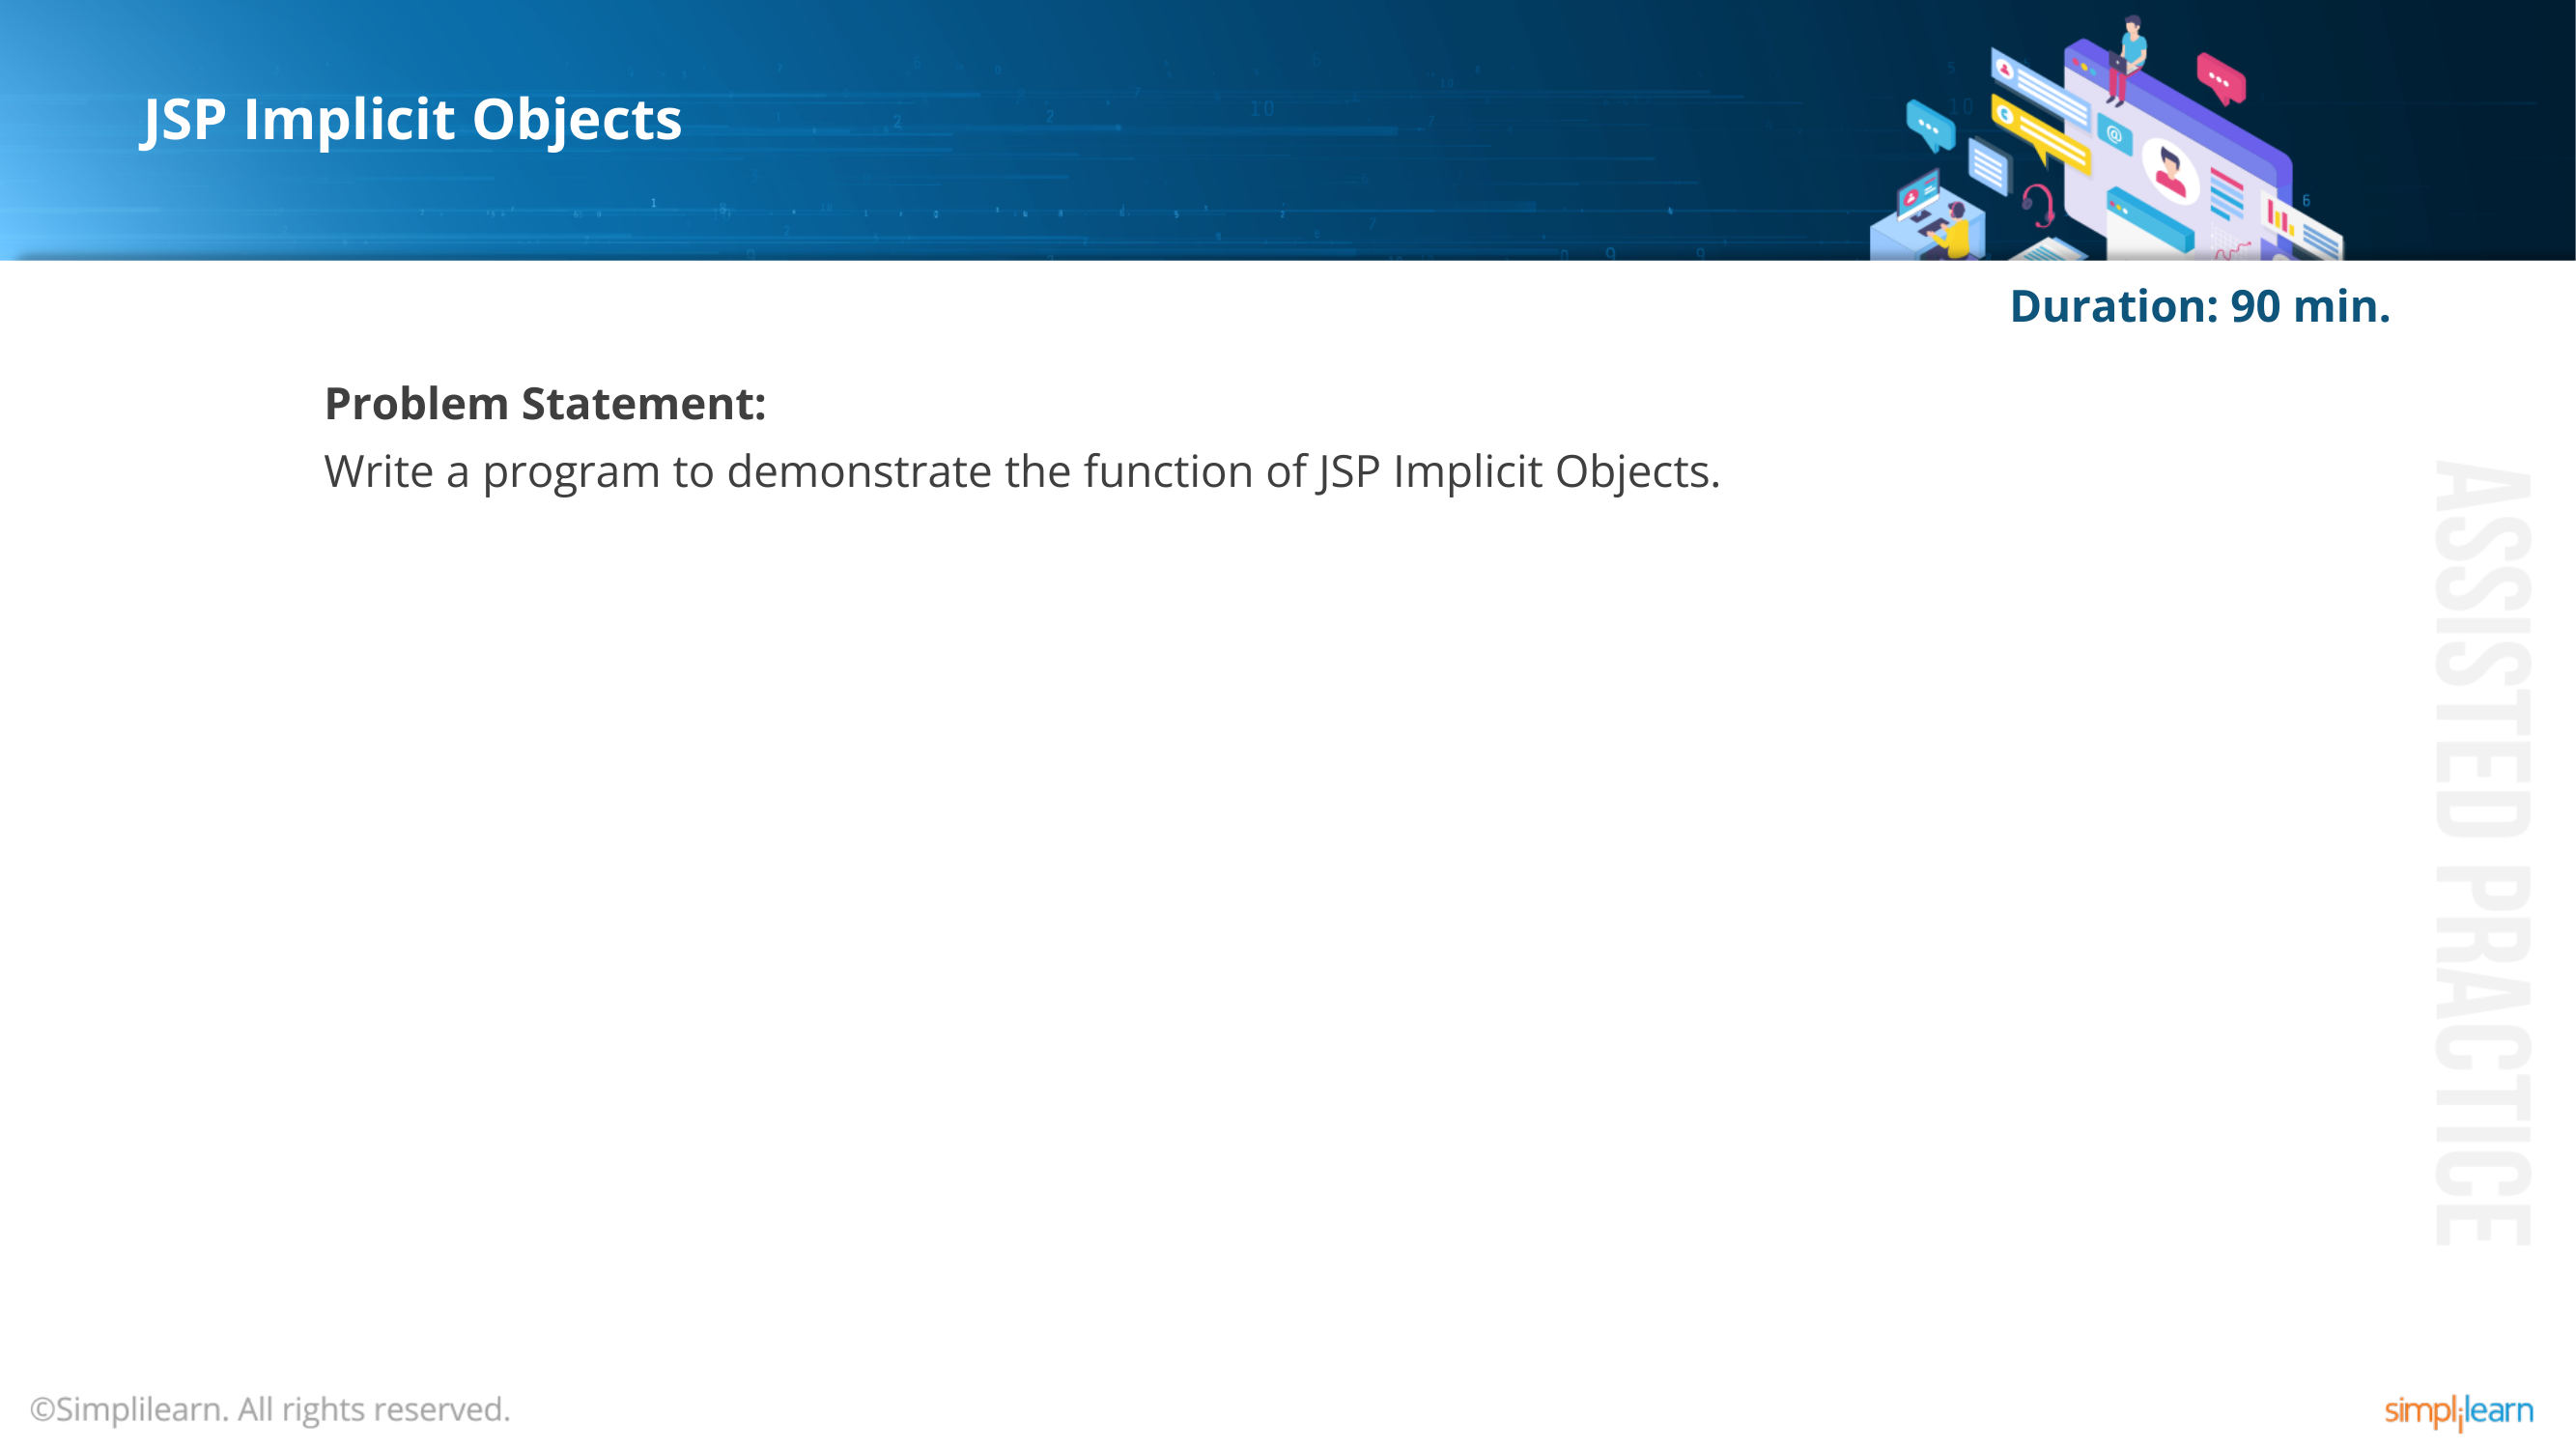

# JSP Implicit Objects
Duration: 90 min.
Problem Statement:
Write a program to demonstrate the function of JSP Implicit Objects.